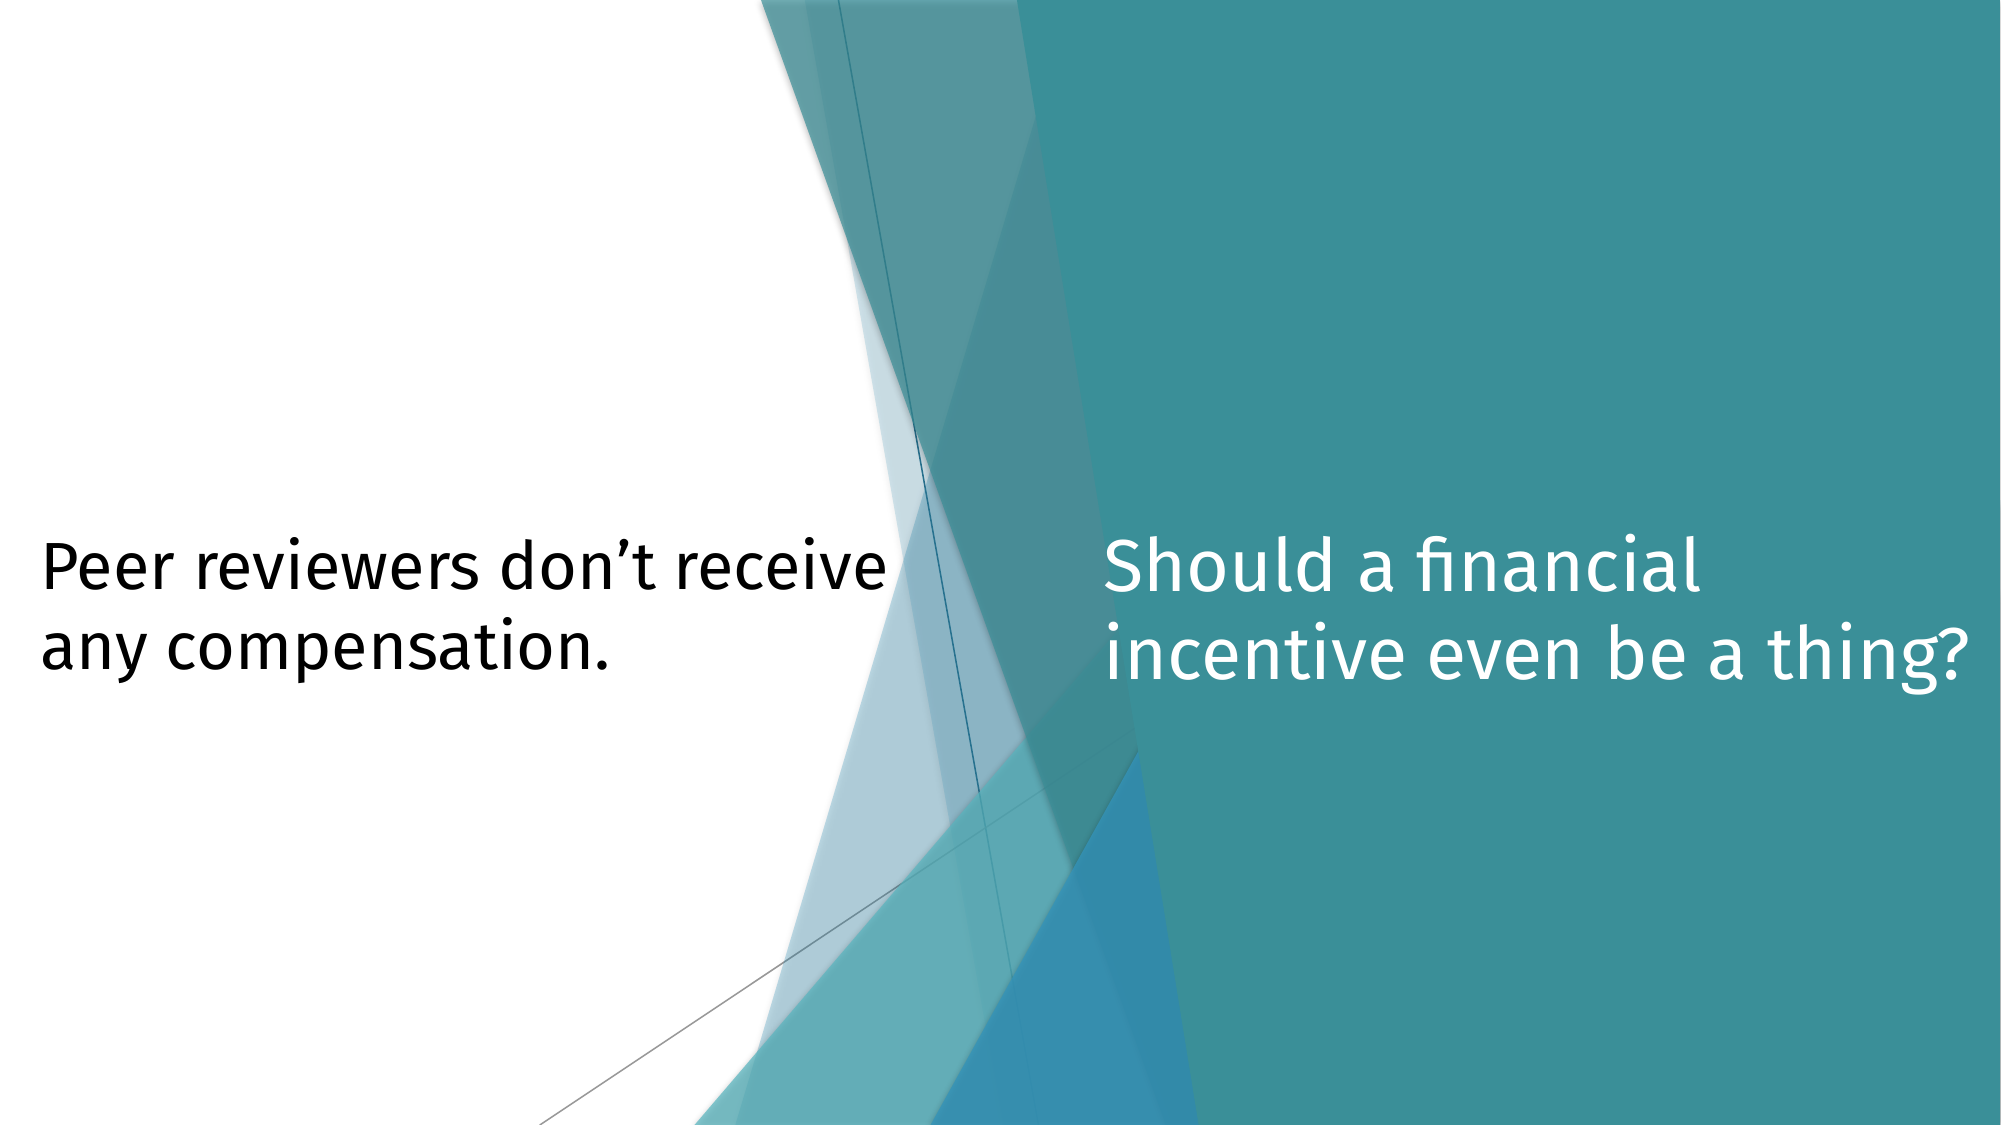

# Should a financial incentive even be a thing?

Peer reviewers don’t receive any compensation.